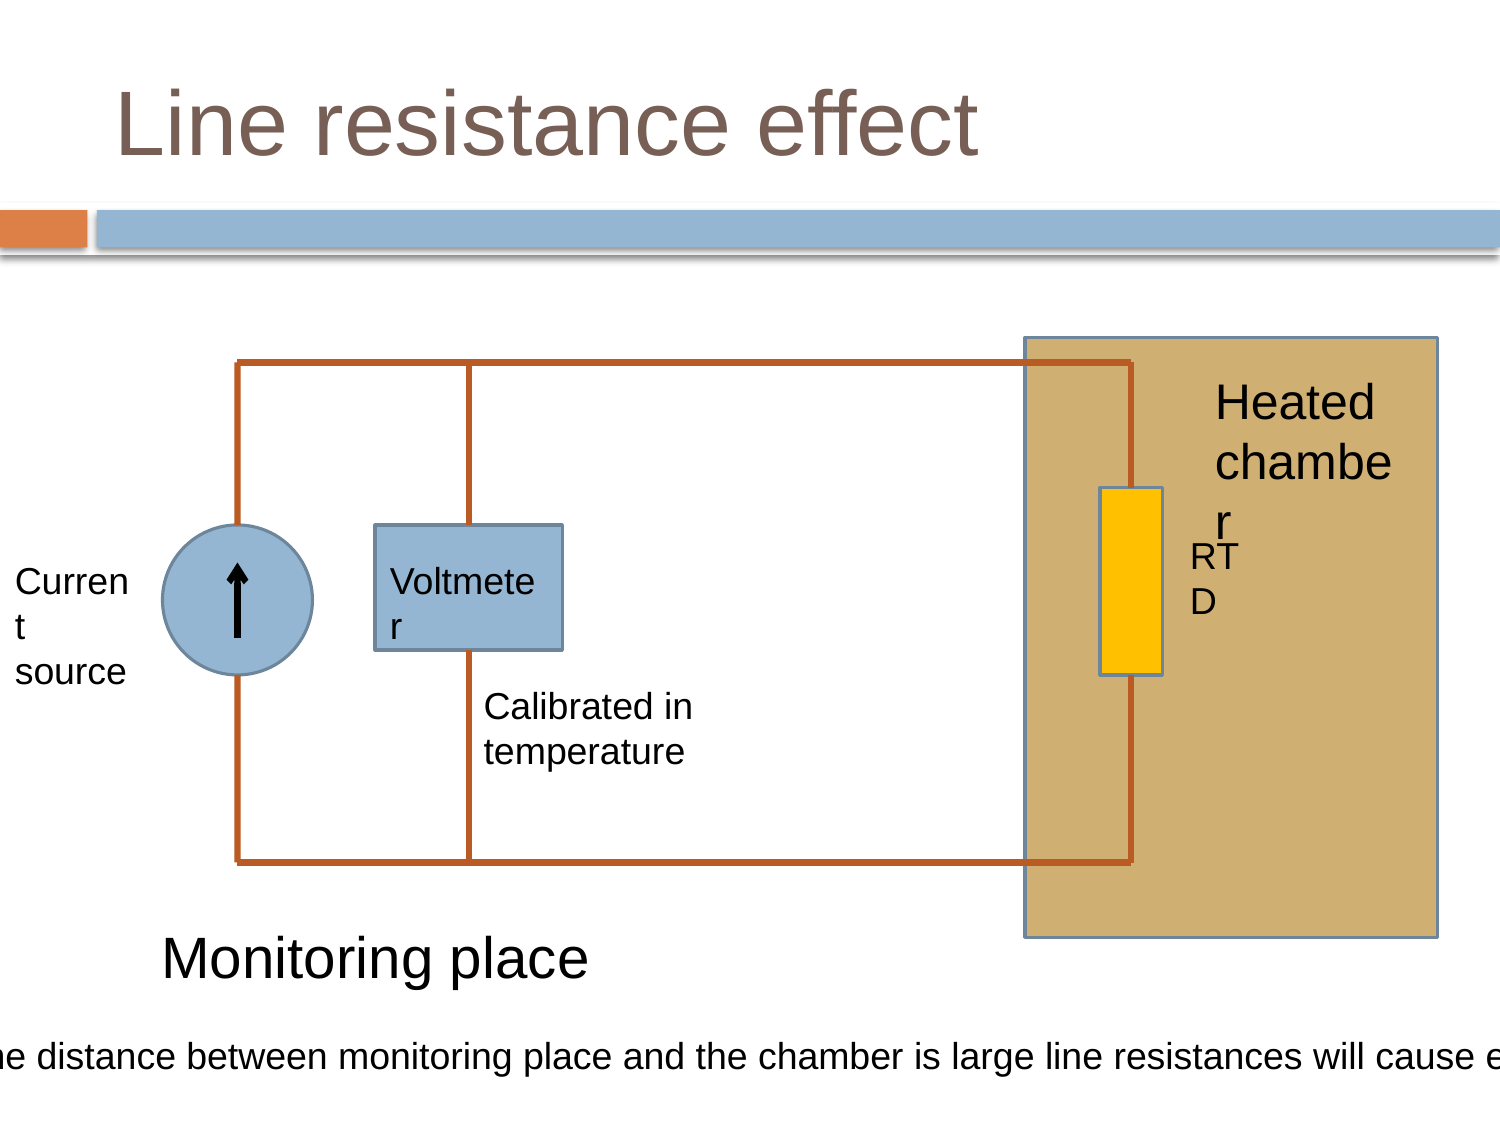

# Line resistance effect

Heated chamber

RTD
Current source
Voltmeter
Calibrated in temperature
Monitoring place
If the distance between monitoring place and the chamber is large line resistances will cause error